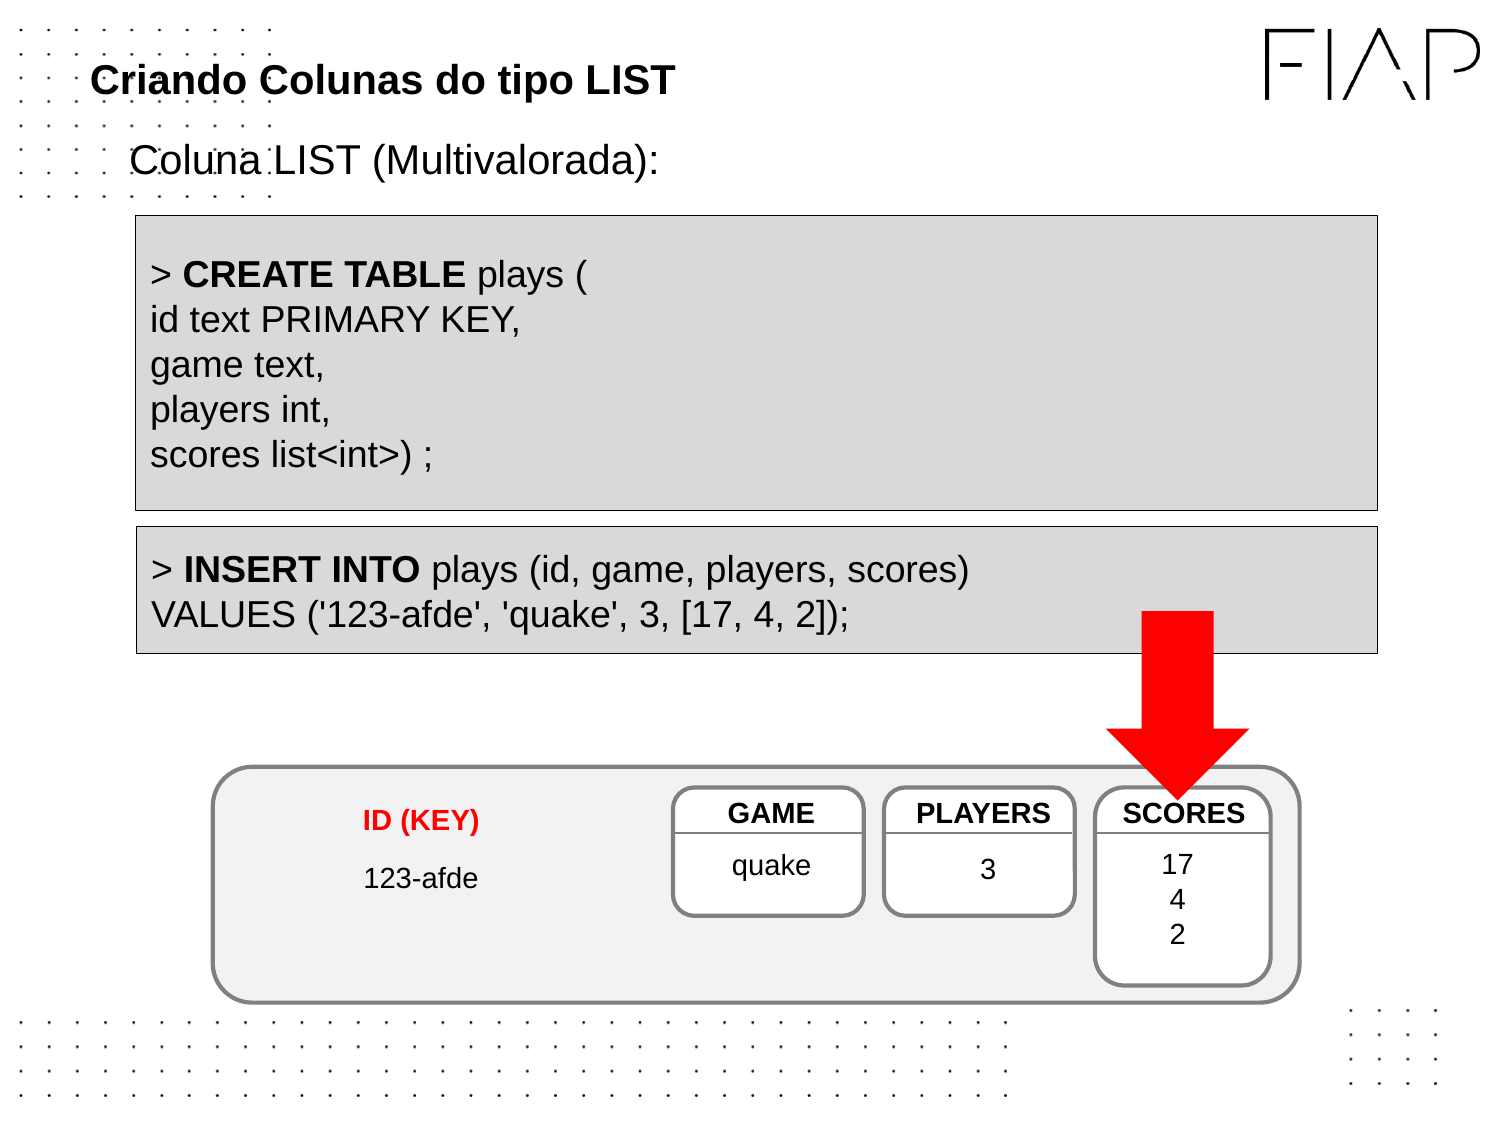

# Criando Colunas do tipo LIST
Coluna LIST (Multivalorada):

> CREATE TABLE plays (
id text PRIMARY KEY,
game text,
players int,
scores list<int>) ;
> INSERT INTO plays (id, game, players, scores)
VALUES ('123-afde', 'quake', 3, [17, 4, 2]);

GAME

quake
PLAYERS

3
SCORES

ID (KEY)
17
4
2
123-afde